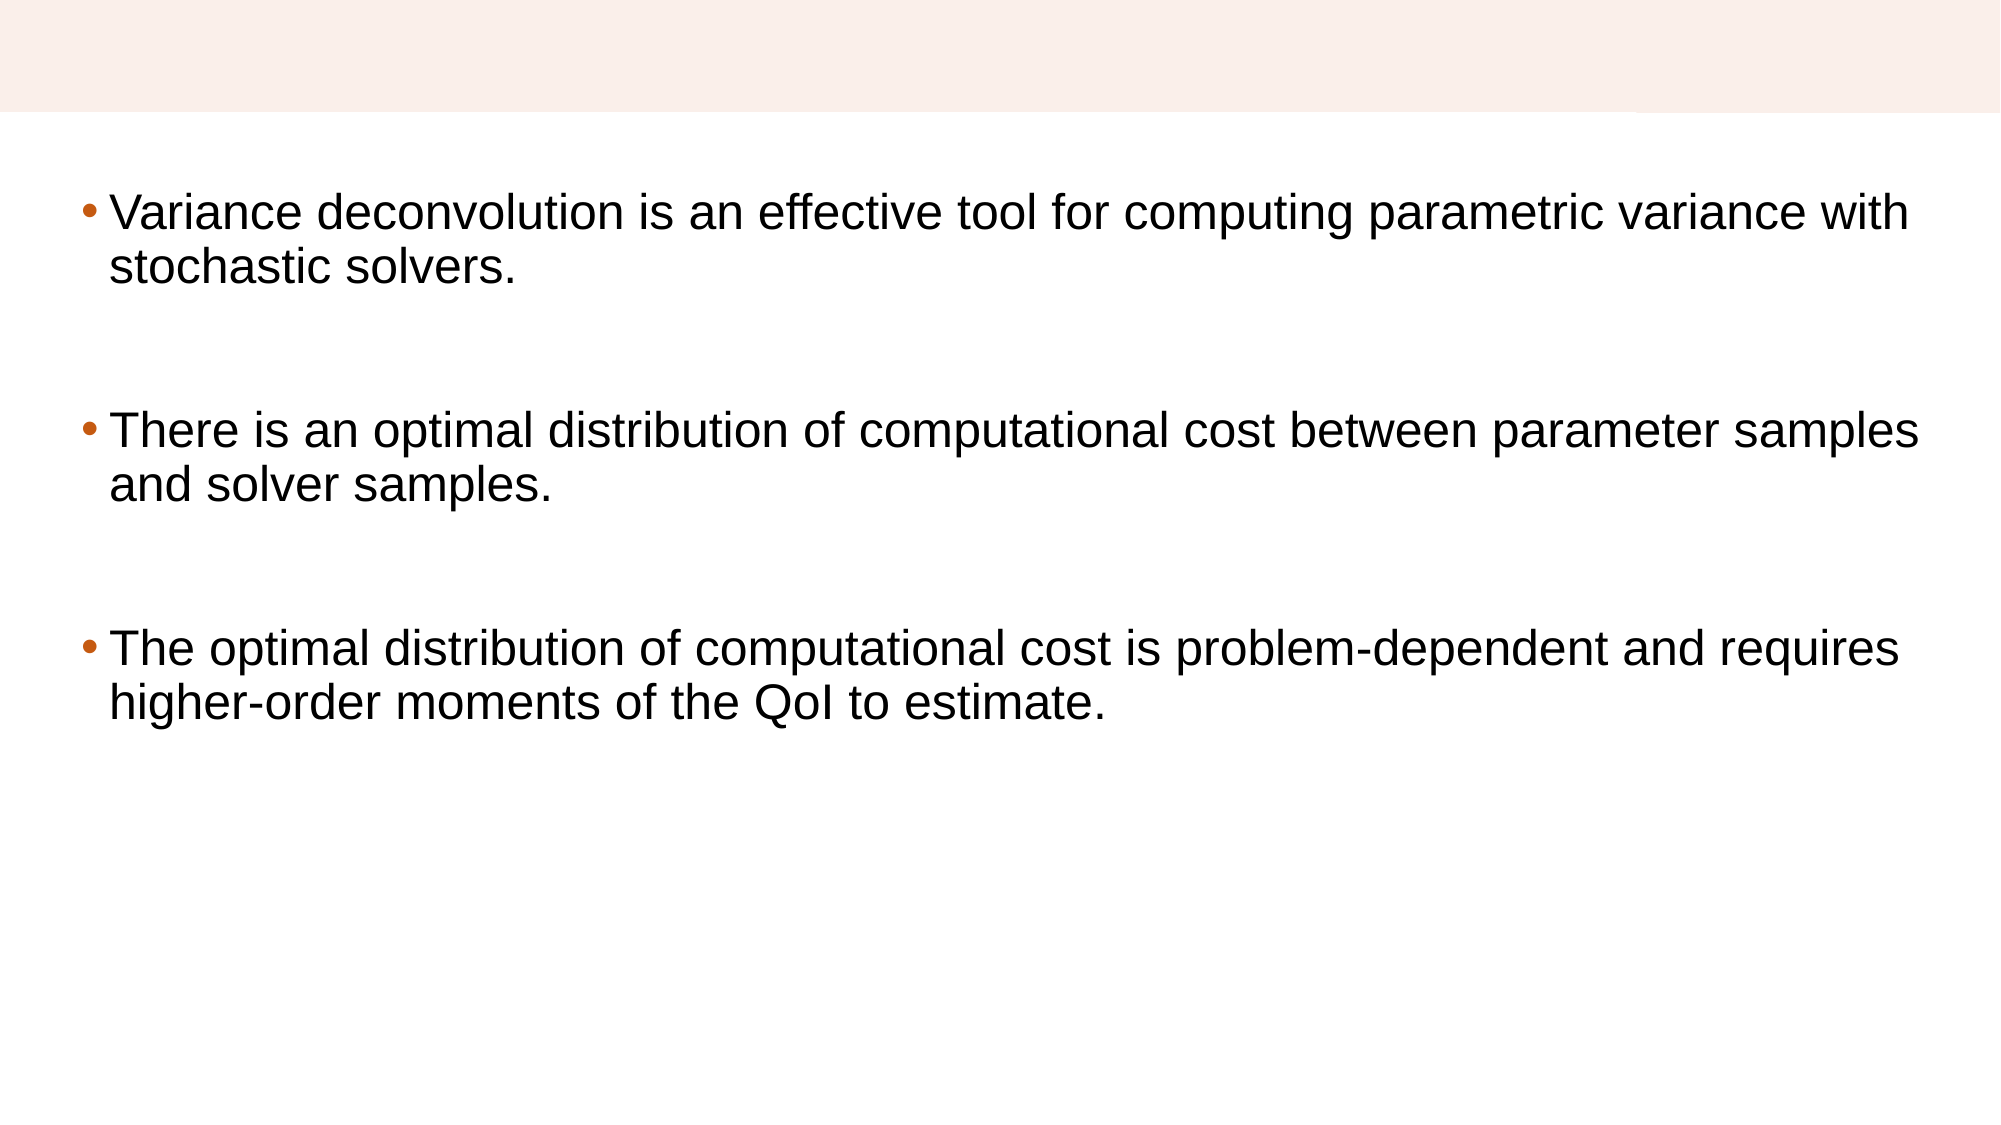

# Discussion
Variance deconvolution is an effective tool for computing parametric variance with stochastic solvers.

There is an optimal distribution of computational cost between parameter samples and solver samples.

The optimal distribution of computational cost is problem-dependent and requires higher-order moments of the QoI to estimate.